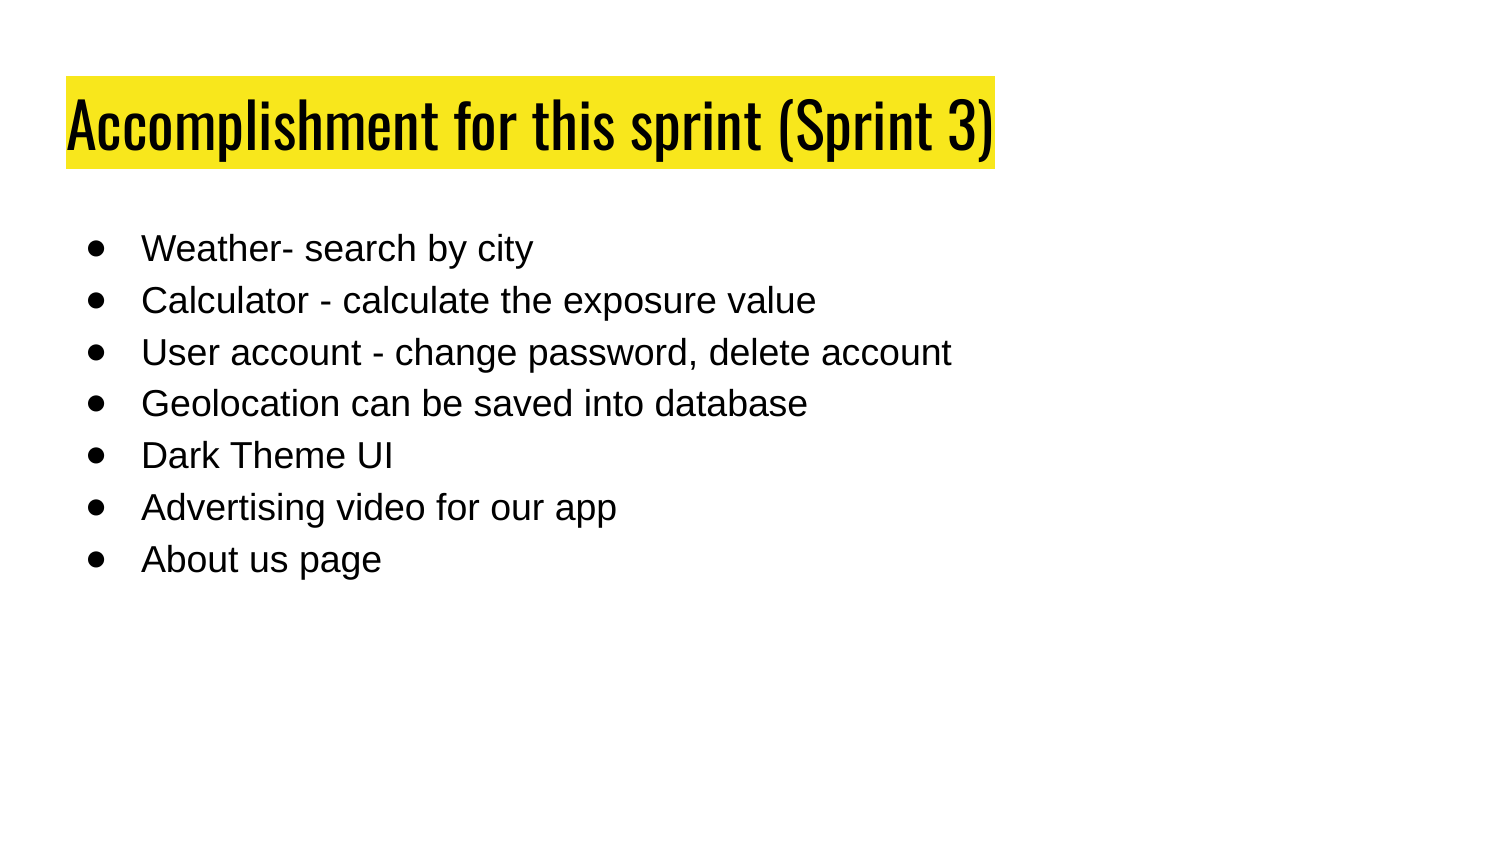

# Accomplishment for this sprint (Sprint 3)

Weather- search by city
Calculator - calculate the exposure value
User account - change password, delete account
Geolocation can be saved into database
Dark Theme UI
Advertising video for our app
About us page